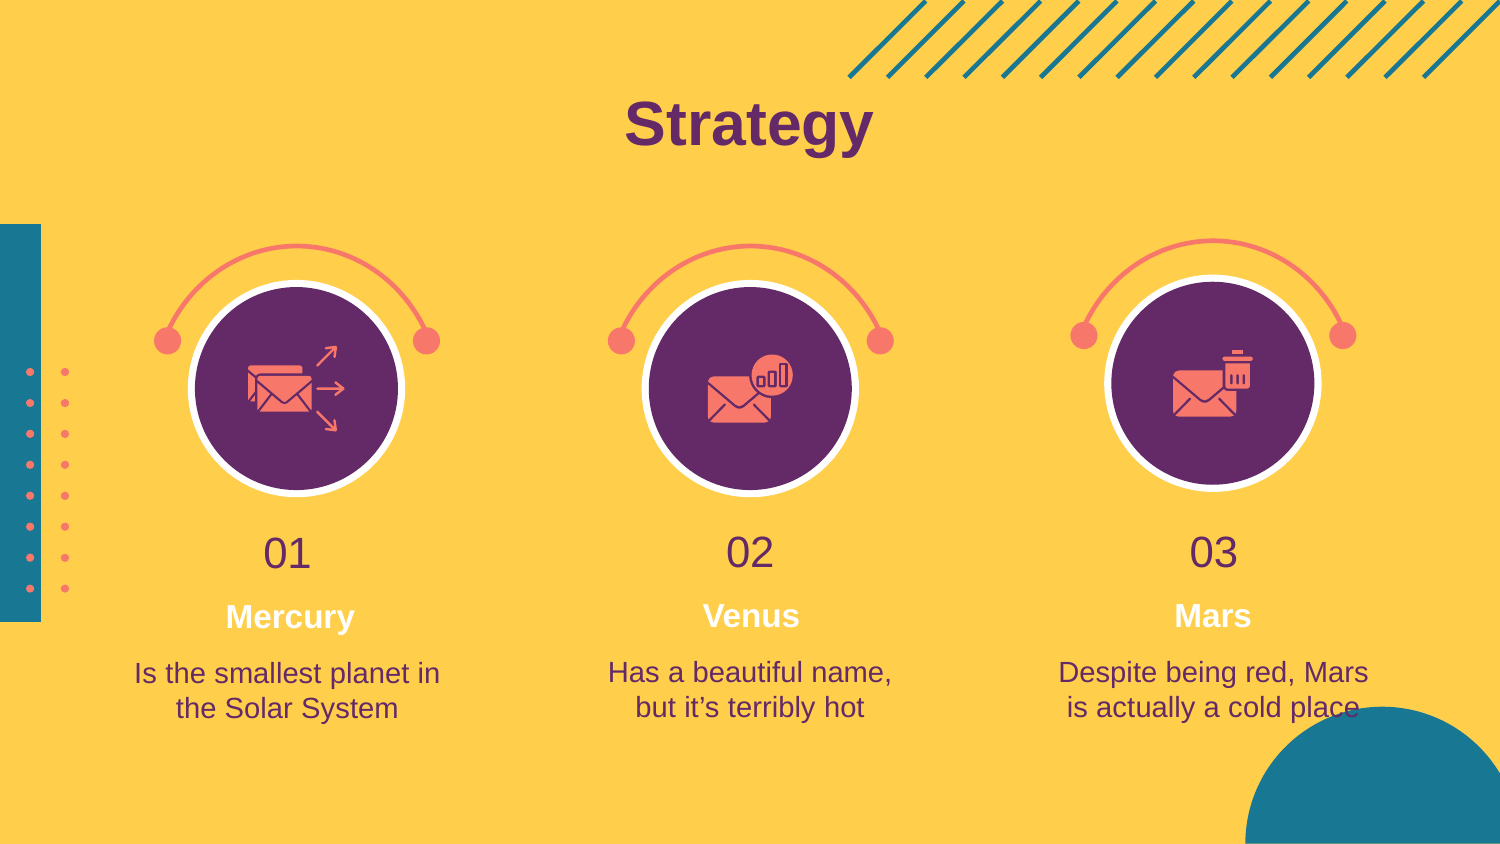

# Strategy

02
03
01
Mars
Venus
Mercury
Has a beautiful name, but it’s terribly hot
Despite being red, Mars is actually a cold place
Is the smallest planet in the Solar System